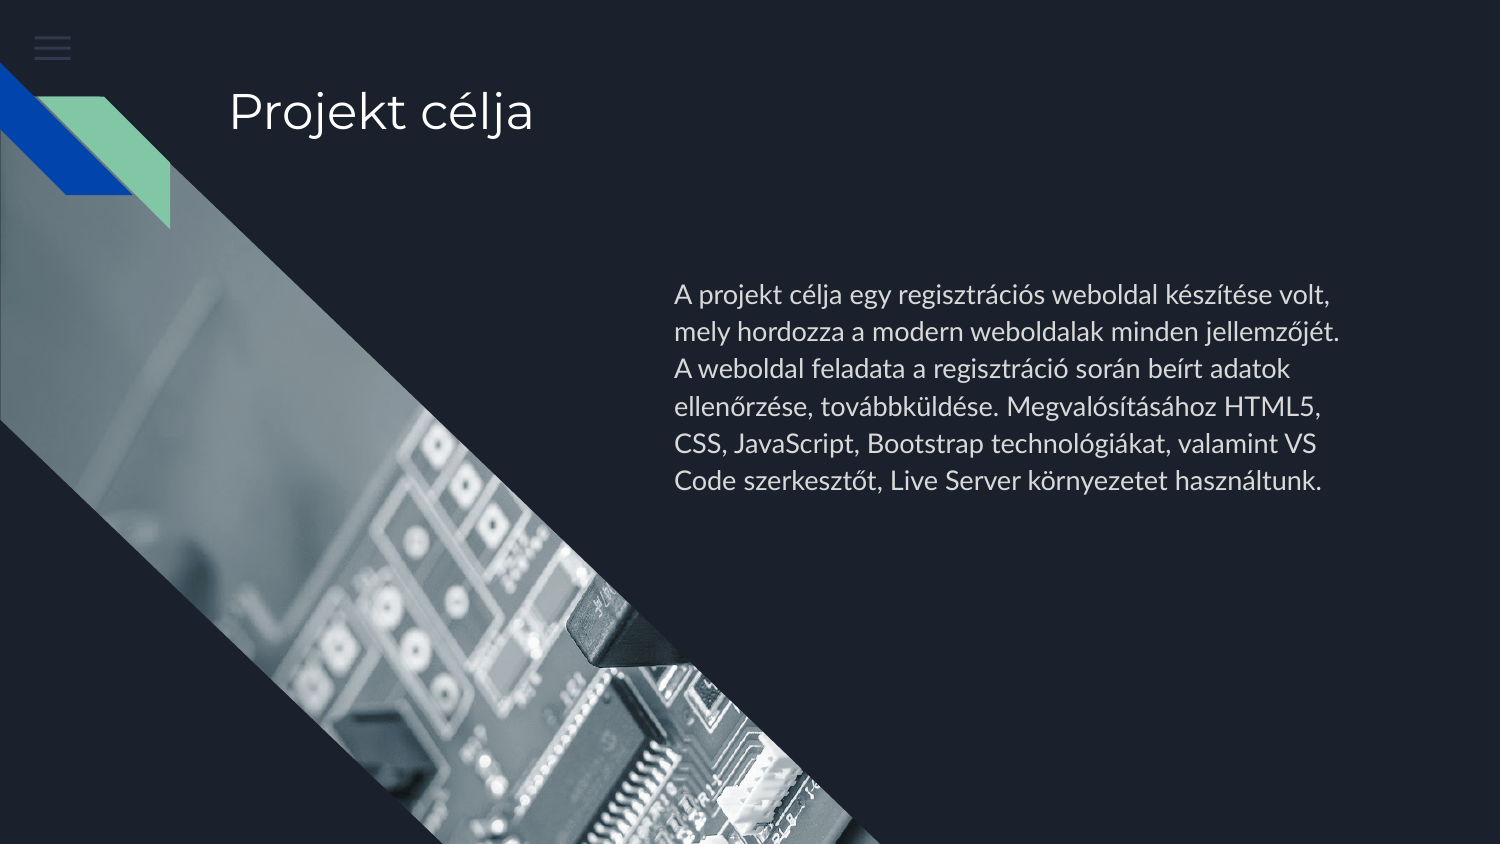

# Projekt célja
A projekt célja egy regisztrációs weboldal készítése volt, mely hordozza a modern weboldalak minden jellemzőjét. A weboldal feladata a regisztráció során beírt adatok ellenőrzése, továbbküldése. Megvalósításához HTML5, CSS, JavaScript, Bootstrap technológiákat, valamint VS Code szerkesztőt, Live Server környezetet használtunk.